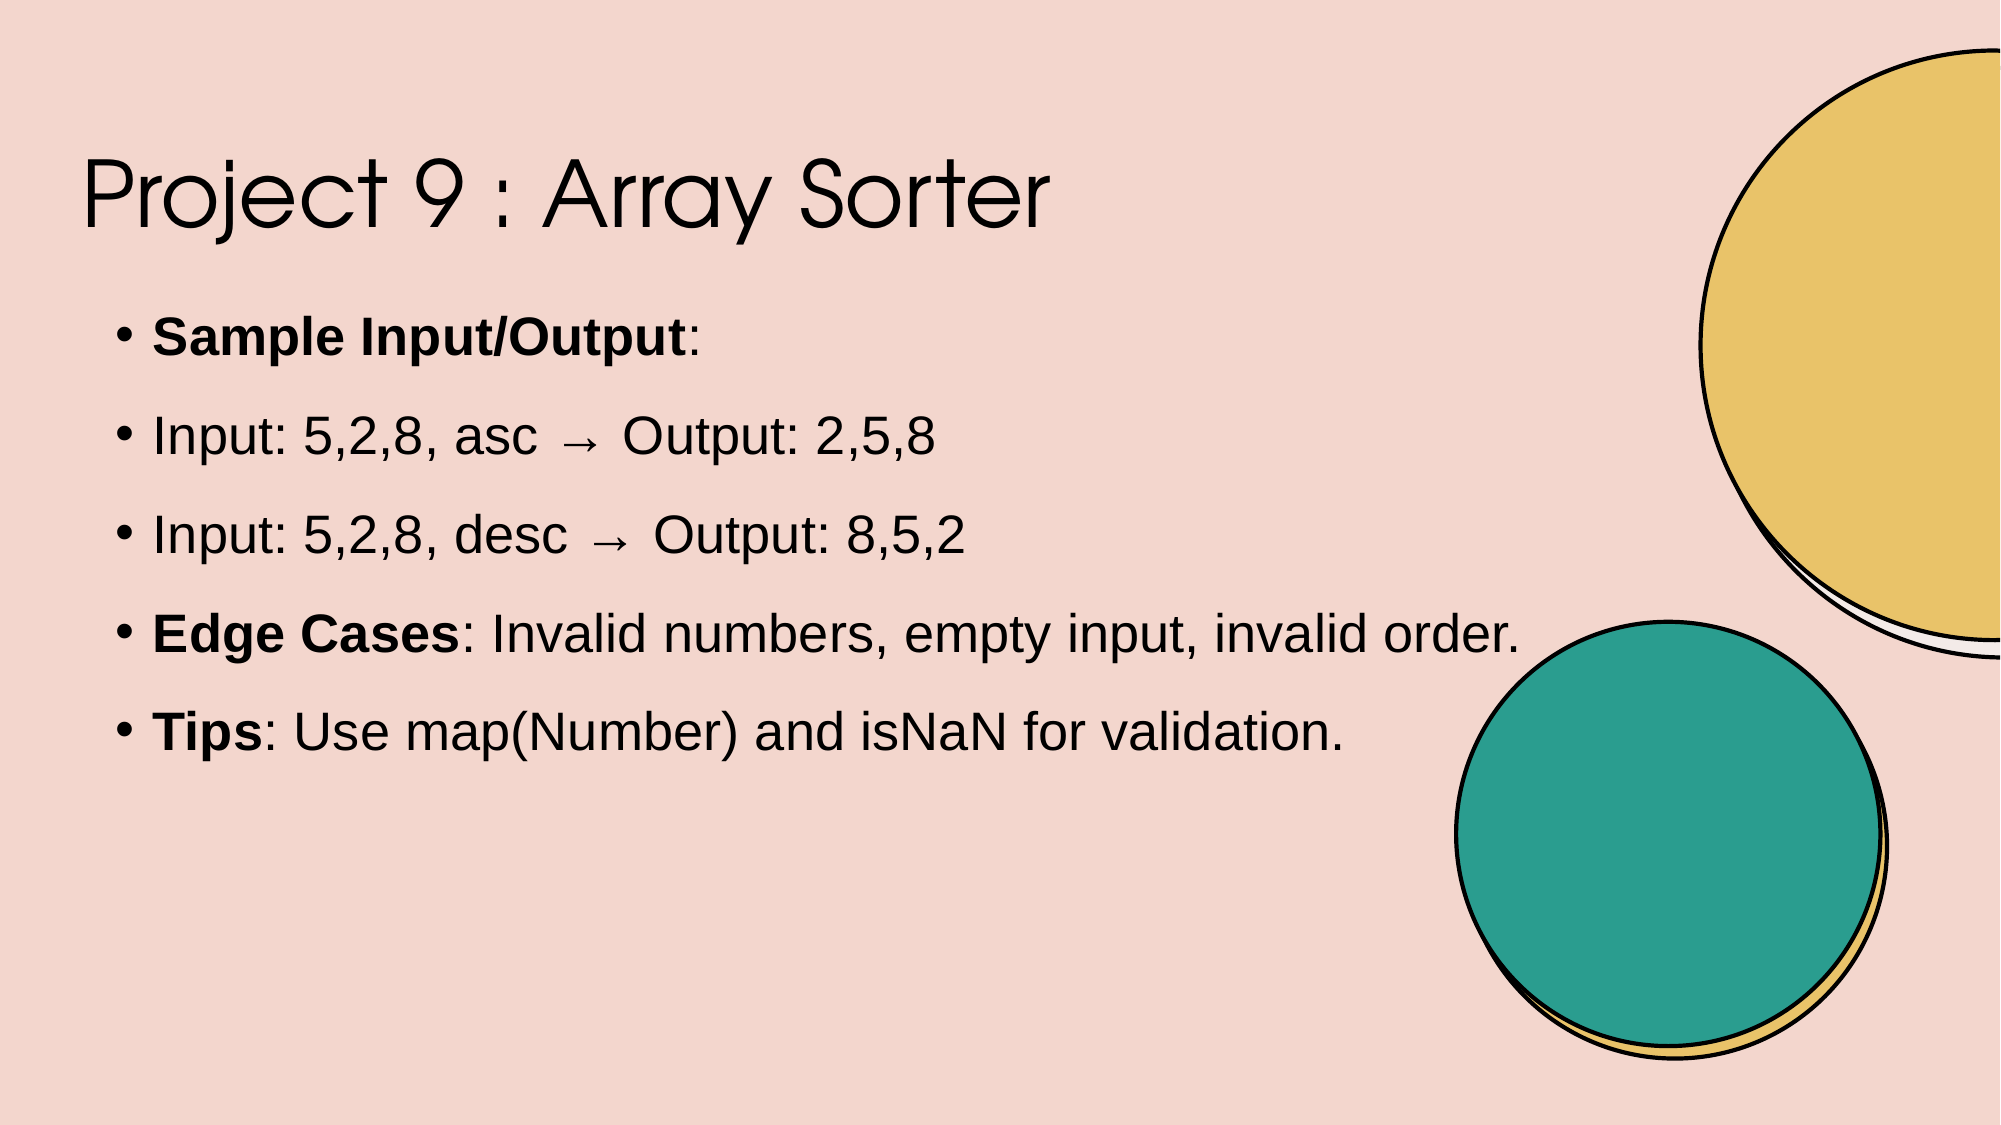

# Project 9 : Array Sorter
Sample Input/Output:
Input: 5,2,8, asc → Output: 2,5,8
Input: 5,2,8, desc → Output: 8,5,2
Edge Cases: Invalid numbers, empty input, invalid order.
Tips: Use map(Number) and isNaN for validation.